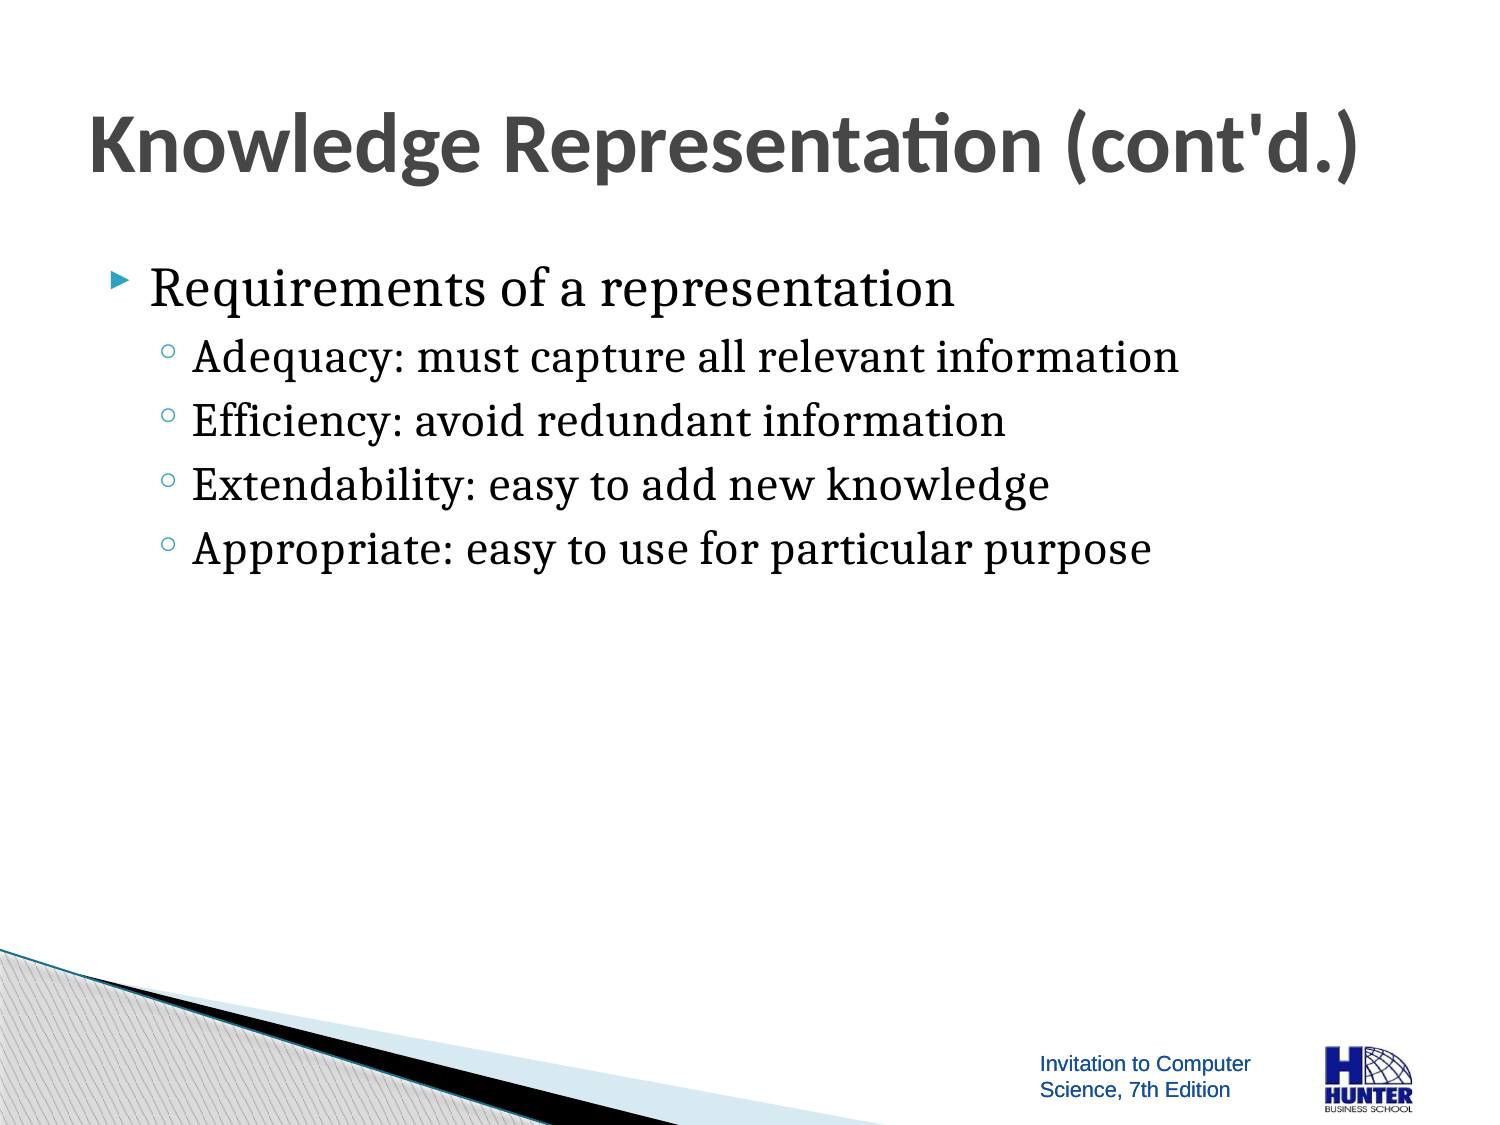

# Knowledge Representation (cont'd.)
Requirements of a representation
Adequacy: must capture all relevant information
Efficiency: avoid redundant information
Extendability: easy to add new knowledge
Appropriate: easy to use for particular purpose